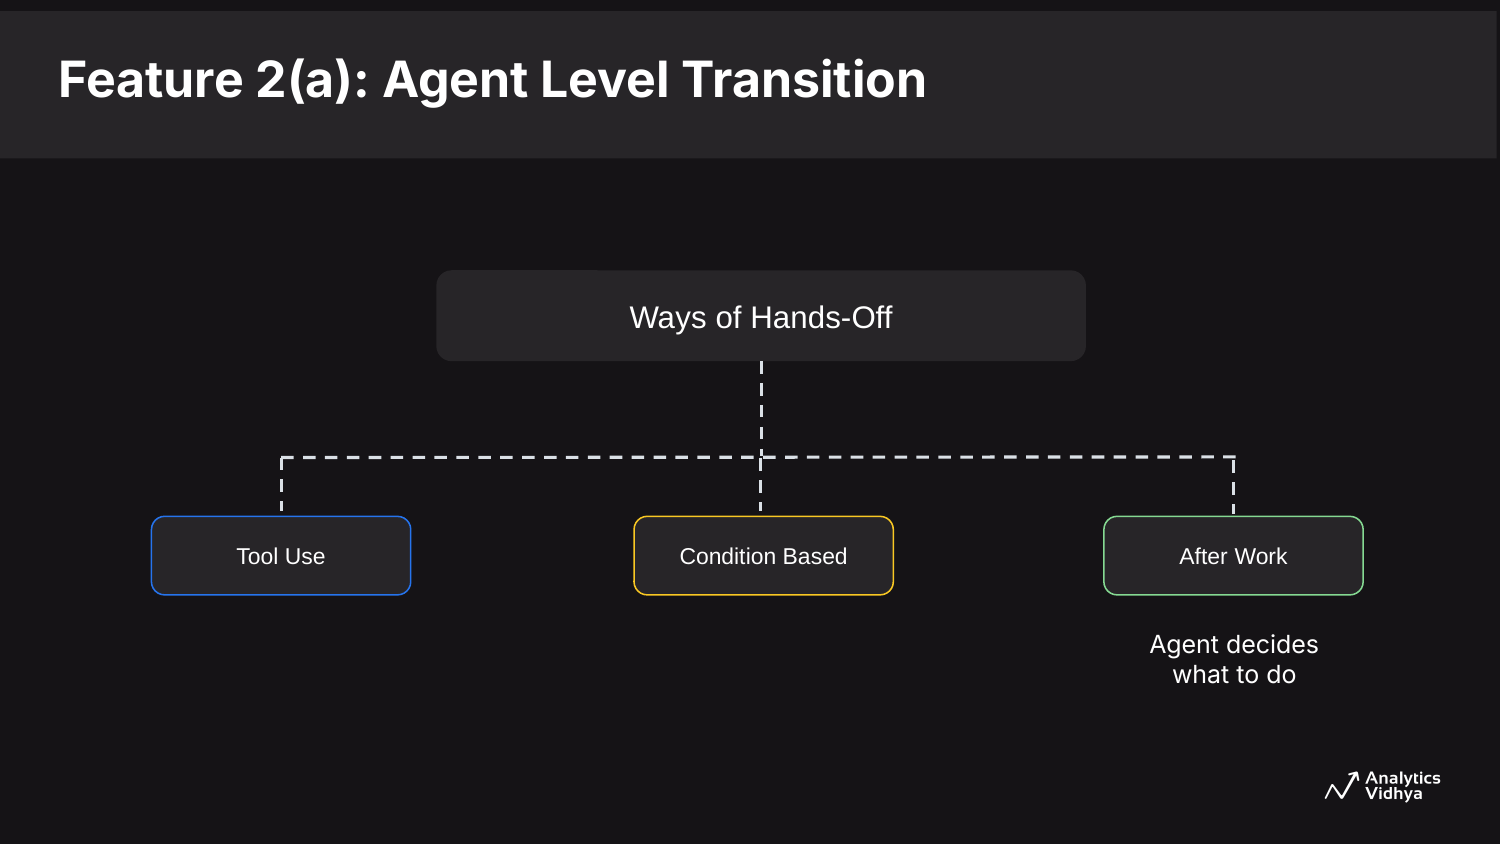

Feature 2(a): Agent Level Transition
Ways of Hands-Off
Tool Use
Condition Based
After Work
Agent decides what to do